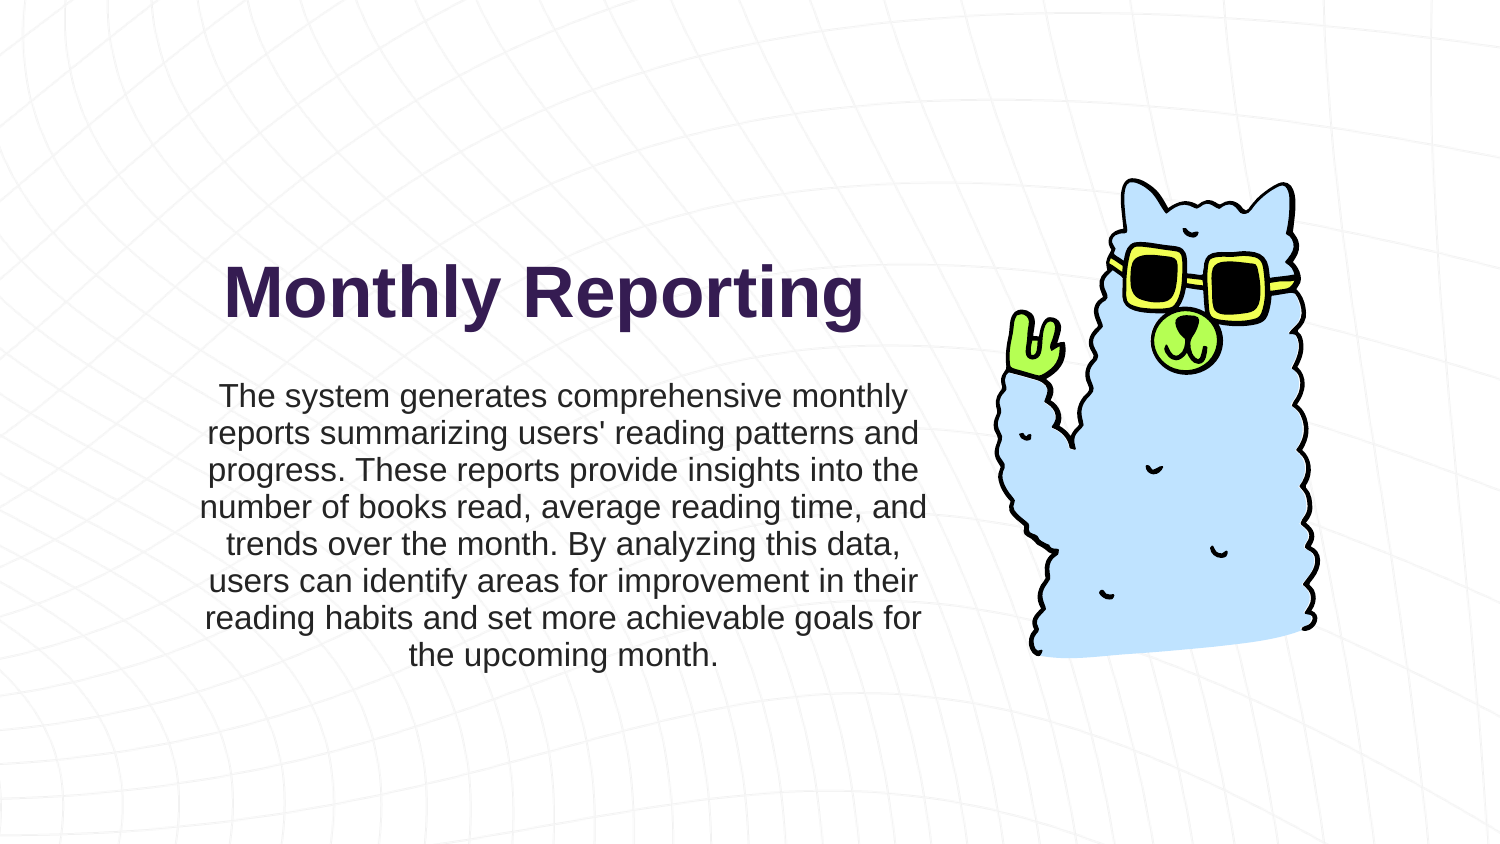

# Monthly Reporting

The system generates comprehensive monthly reports summarizing users' reading patterns and progress. These reports provide insights into the number of books read, average reading time, and trends over the month. By analyzing this data, users can identify areas for improvement in their reading habits and set more achievable goals for the upcoming month.